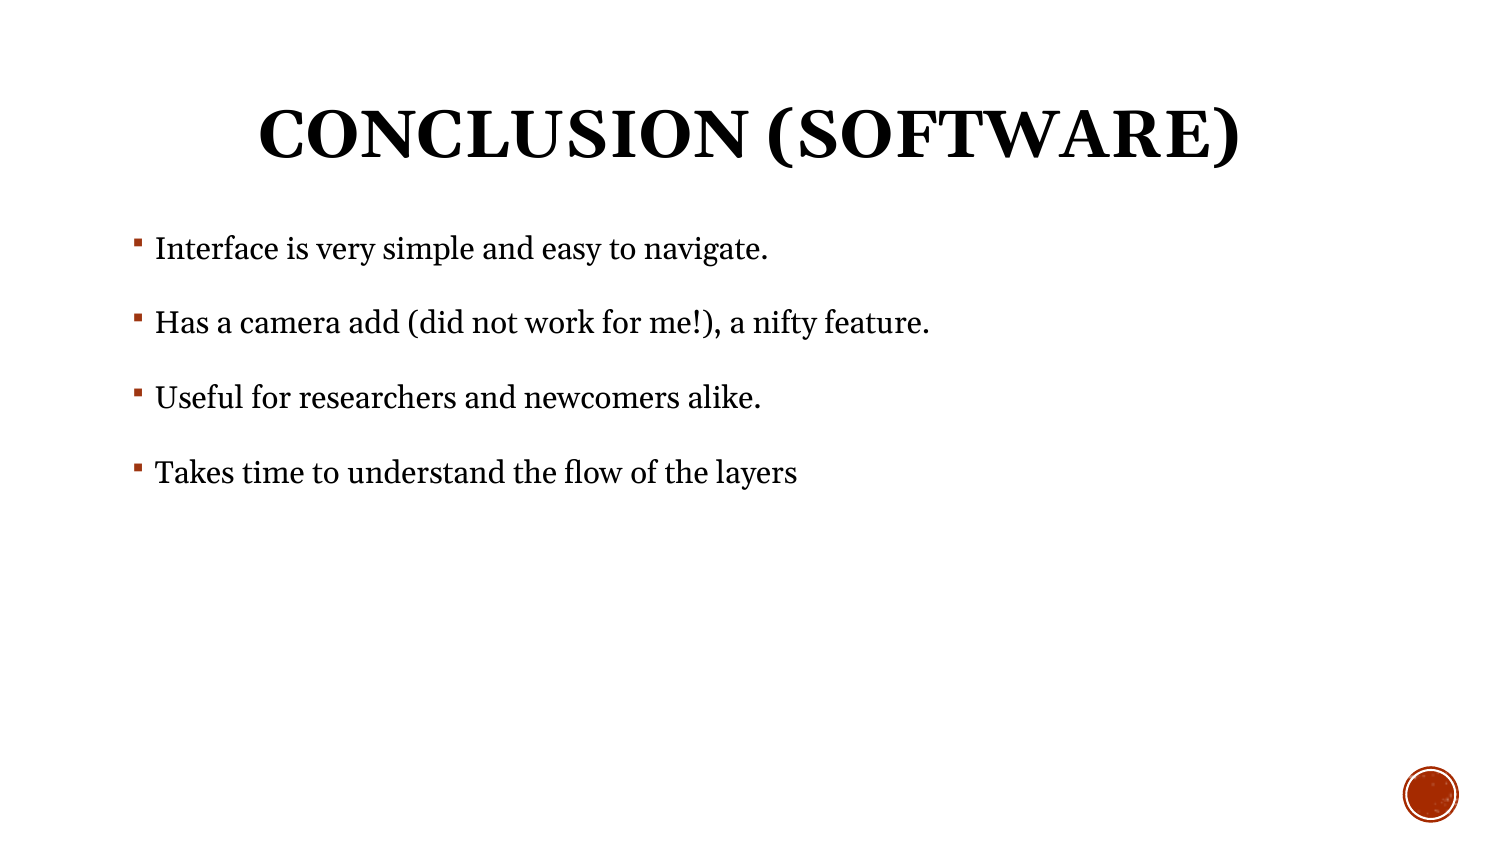

CONCLUSION (SOFTWARE)
Interface is very simple and easy to navigate.
Has a camera add (did not work for me!), a nifty feature.
Useful for researchers and newcomers alike.
Takes time to understand the flow of the layers